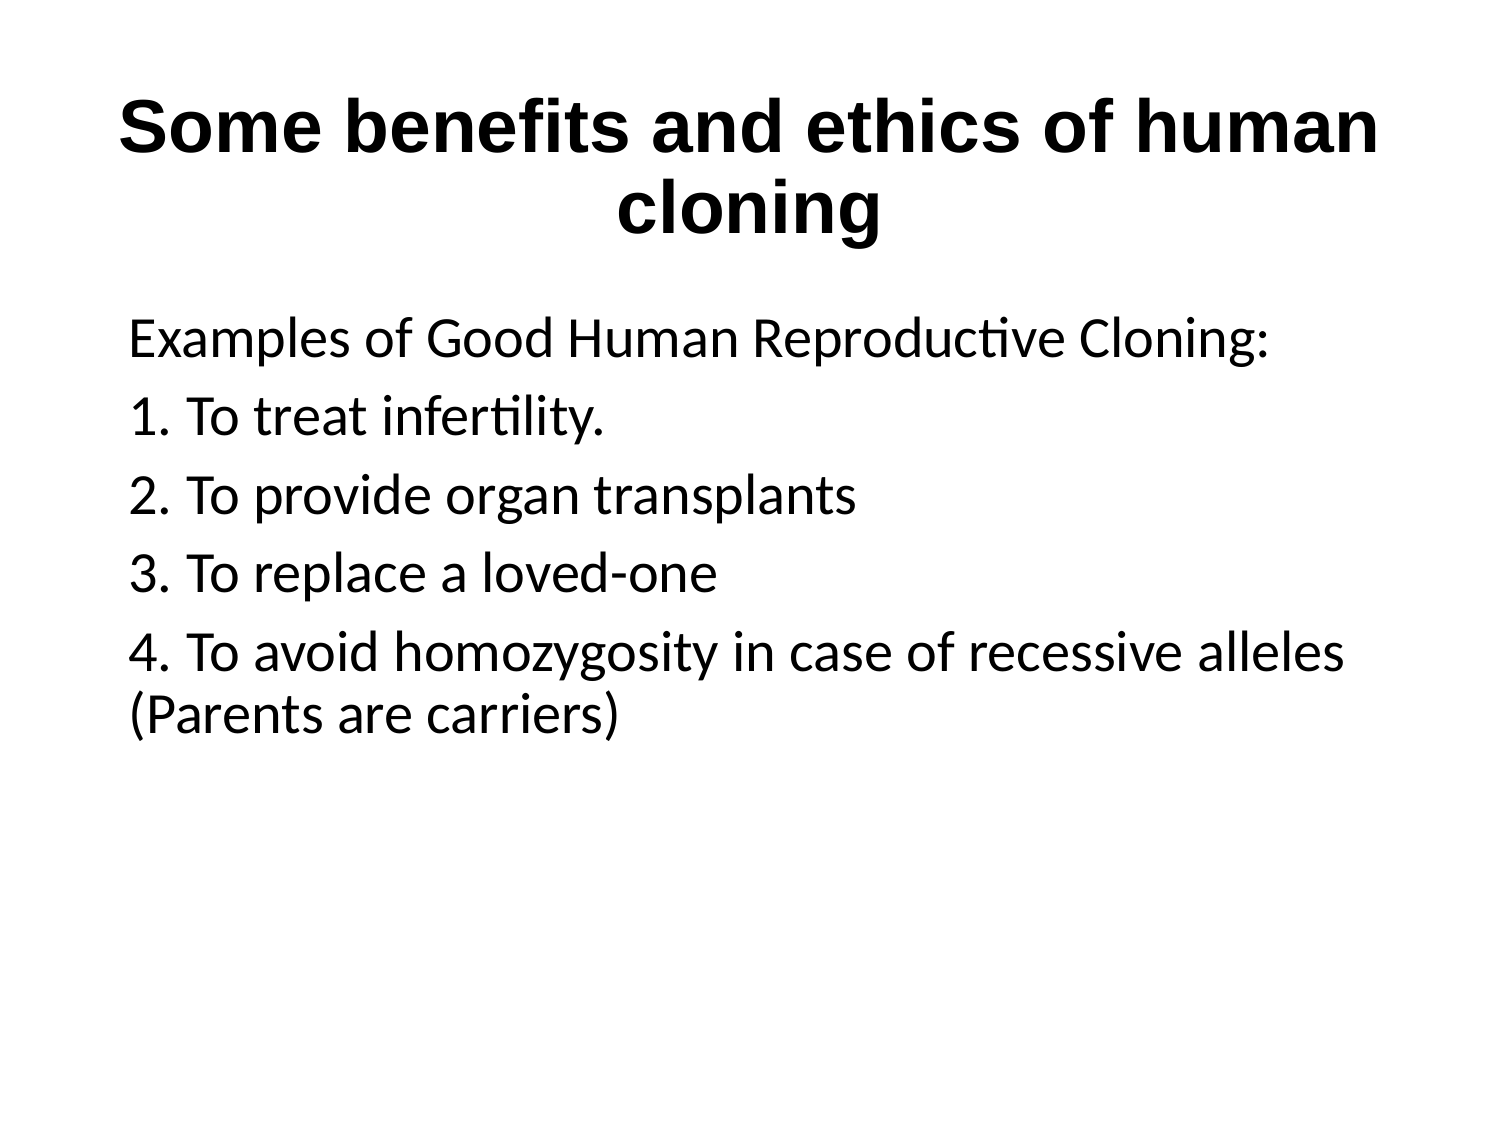

# Some benefits and ethics of human cloning
Examples of Good Human Reproductive Cloning:
1. To treat infertility.
2. To provide organ transplants
3. To replace a loved-one
4. To avoid homozygosity in case of recessive alleles (Parents are carriers)